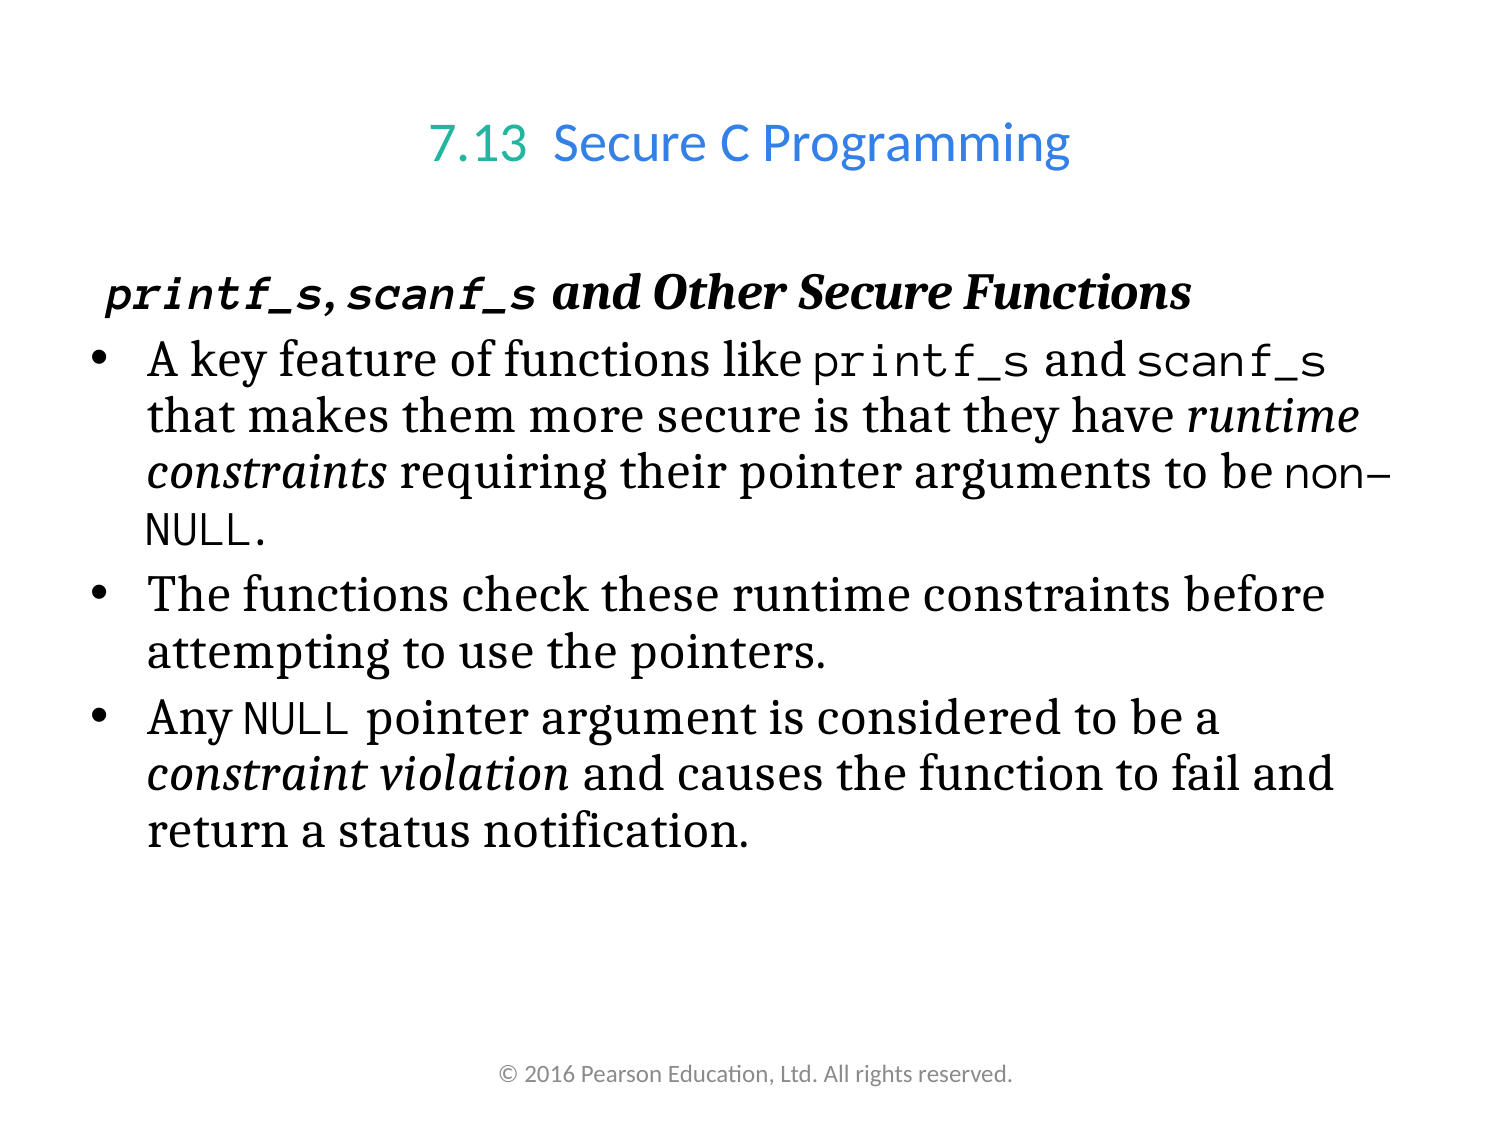

# 7.13  Secure C Programming
printf_s, scanf_s and Other Secure Functions
A key feature of functions like printf_s and scanf_s that makes them more secure is that they have runtime constraints requiring their pointer arguments to be non-NULL.
The functions check these runtime constraints before attempting to use the pointers.
Any NULL pointer argument is considered to be a constraint violation and causes the function to fail and return a status notification.
© 2016 Pearson Education, Ltd. All rights reserved.